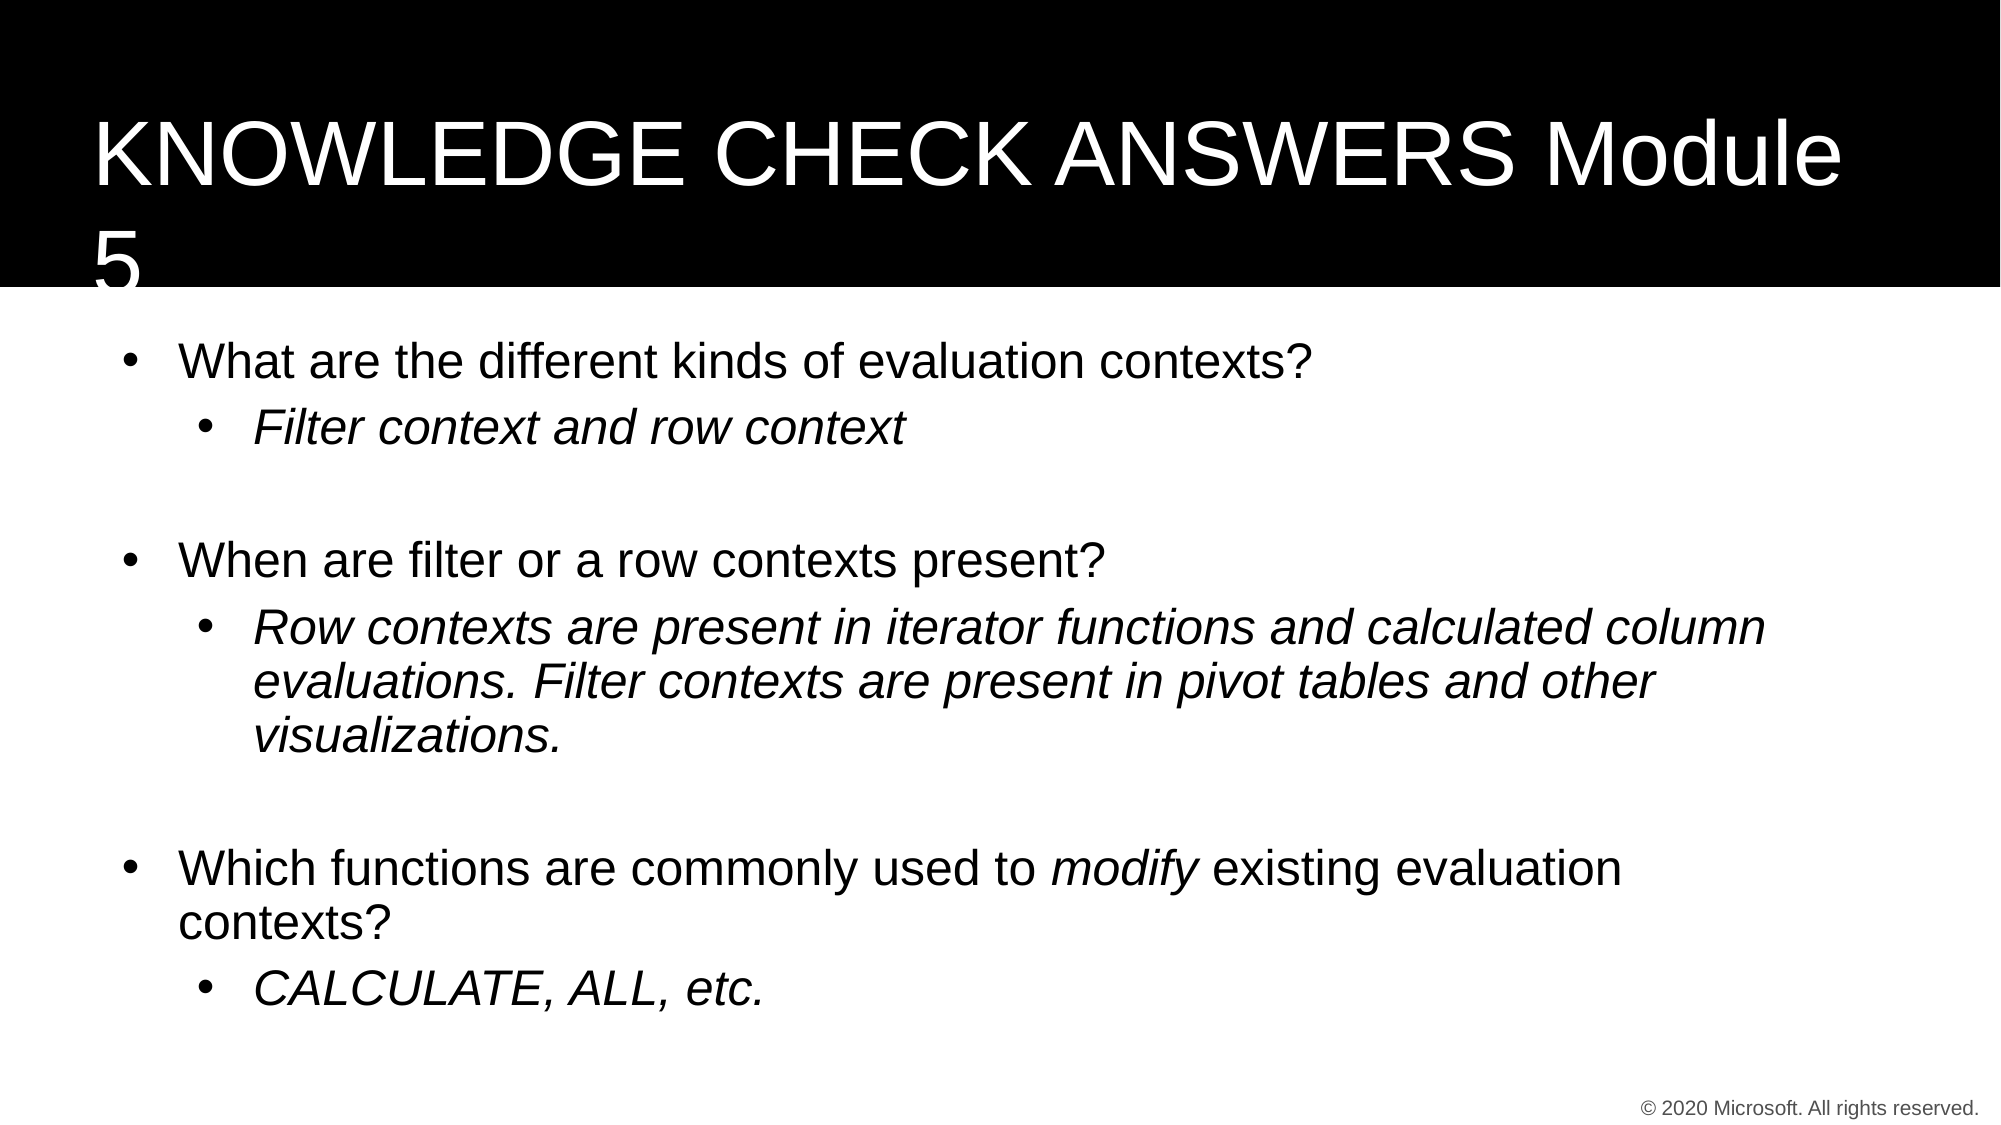

KNOWLEDGE CHECK ANSWERS Module 5

What are the different kinds of evaluation contexts?
Filter context and row context

When are filter or a row contexts present?
Row contexts are present in iterator functions and calculated column evaluations. Filter contexts are present in pivot tables and other visualizations.

Which functions are commonly used to modify existing evaluation contexts?
CALCULATE, ALL, etc.

© 2020 Microsoft. All rights reserved.